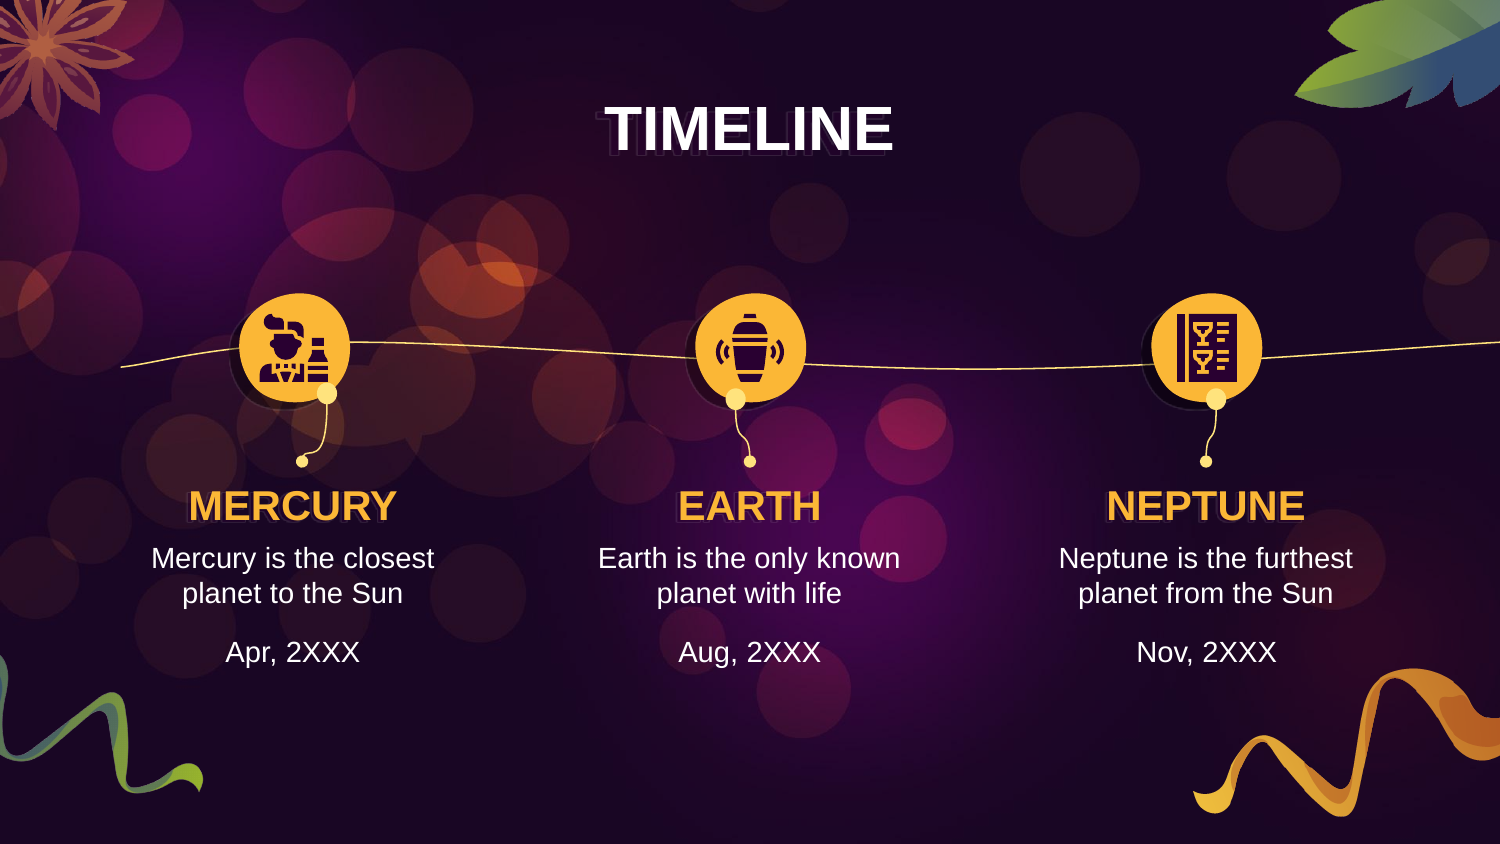

# TIMELINE

MERCURY
EARTH
NEPTUNE
Mercury is the closest planet to the Sun
Earth is the only known planet with life
Neptune is the furthest planet from the Sun
Apr, 2XXX
Aug, 2XXX
Nov, 2XXX